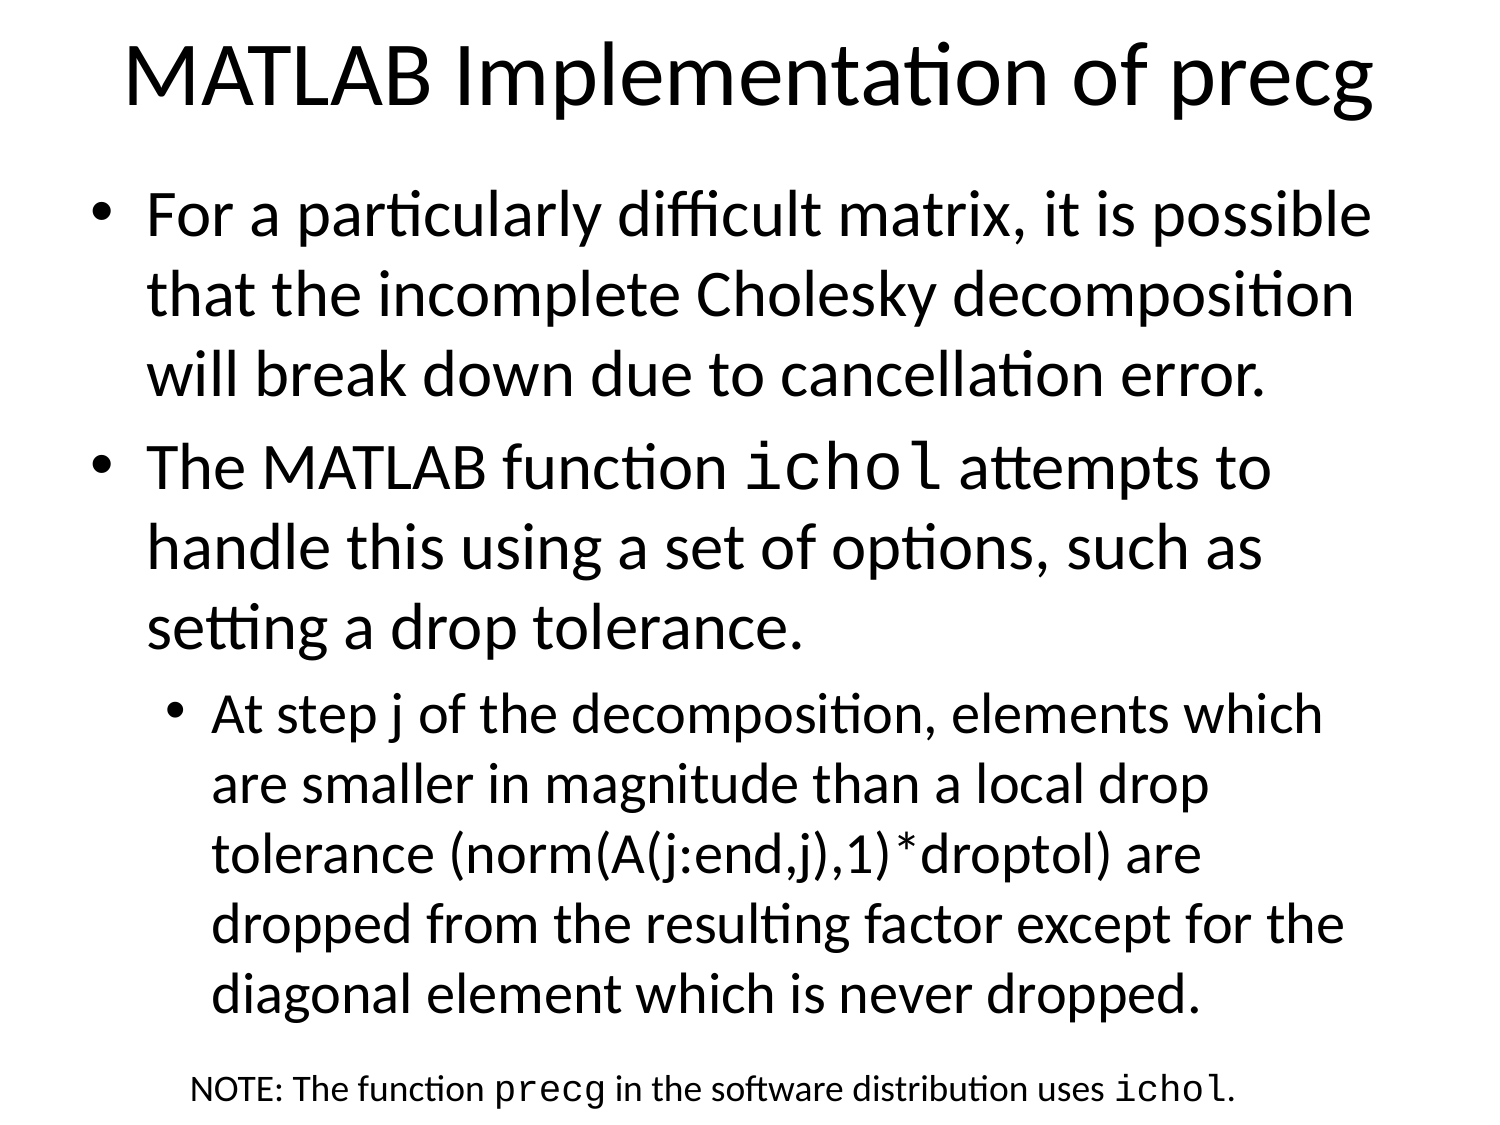

# MATLAB Implementation of precg
For a particularly difficult matrix, it is possible that the incomplete Cholesky decomposition will break down due to cancellation error.
The MATLAB function ichol attempts to handle this using a set of options, such as setting a drop tolerance.
At step j of the decomposition, elements which are smaller in magnitude than a local drop tolerance (norm(A(j:end,j),1)*droptol) are dropped from the resulting factor except for the diagonal element which is never dropped.
NOTE: The function precg in the software distribution uses ichol.